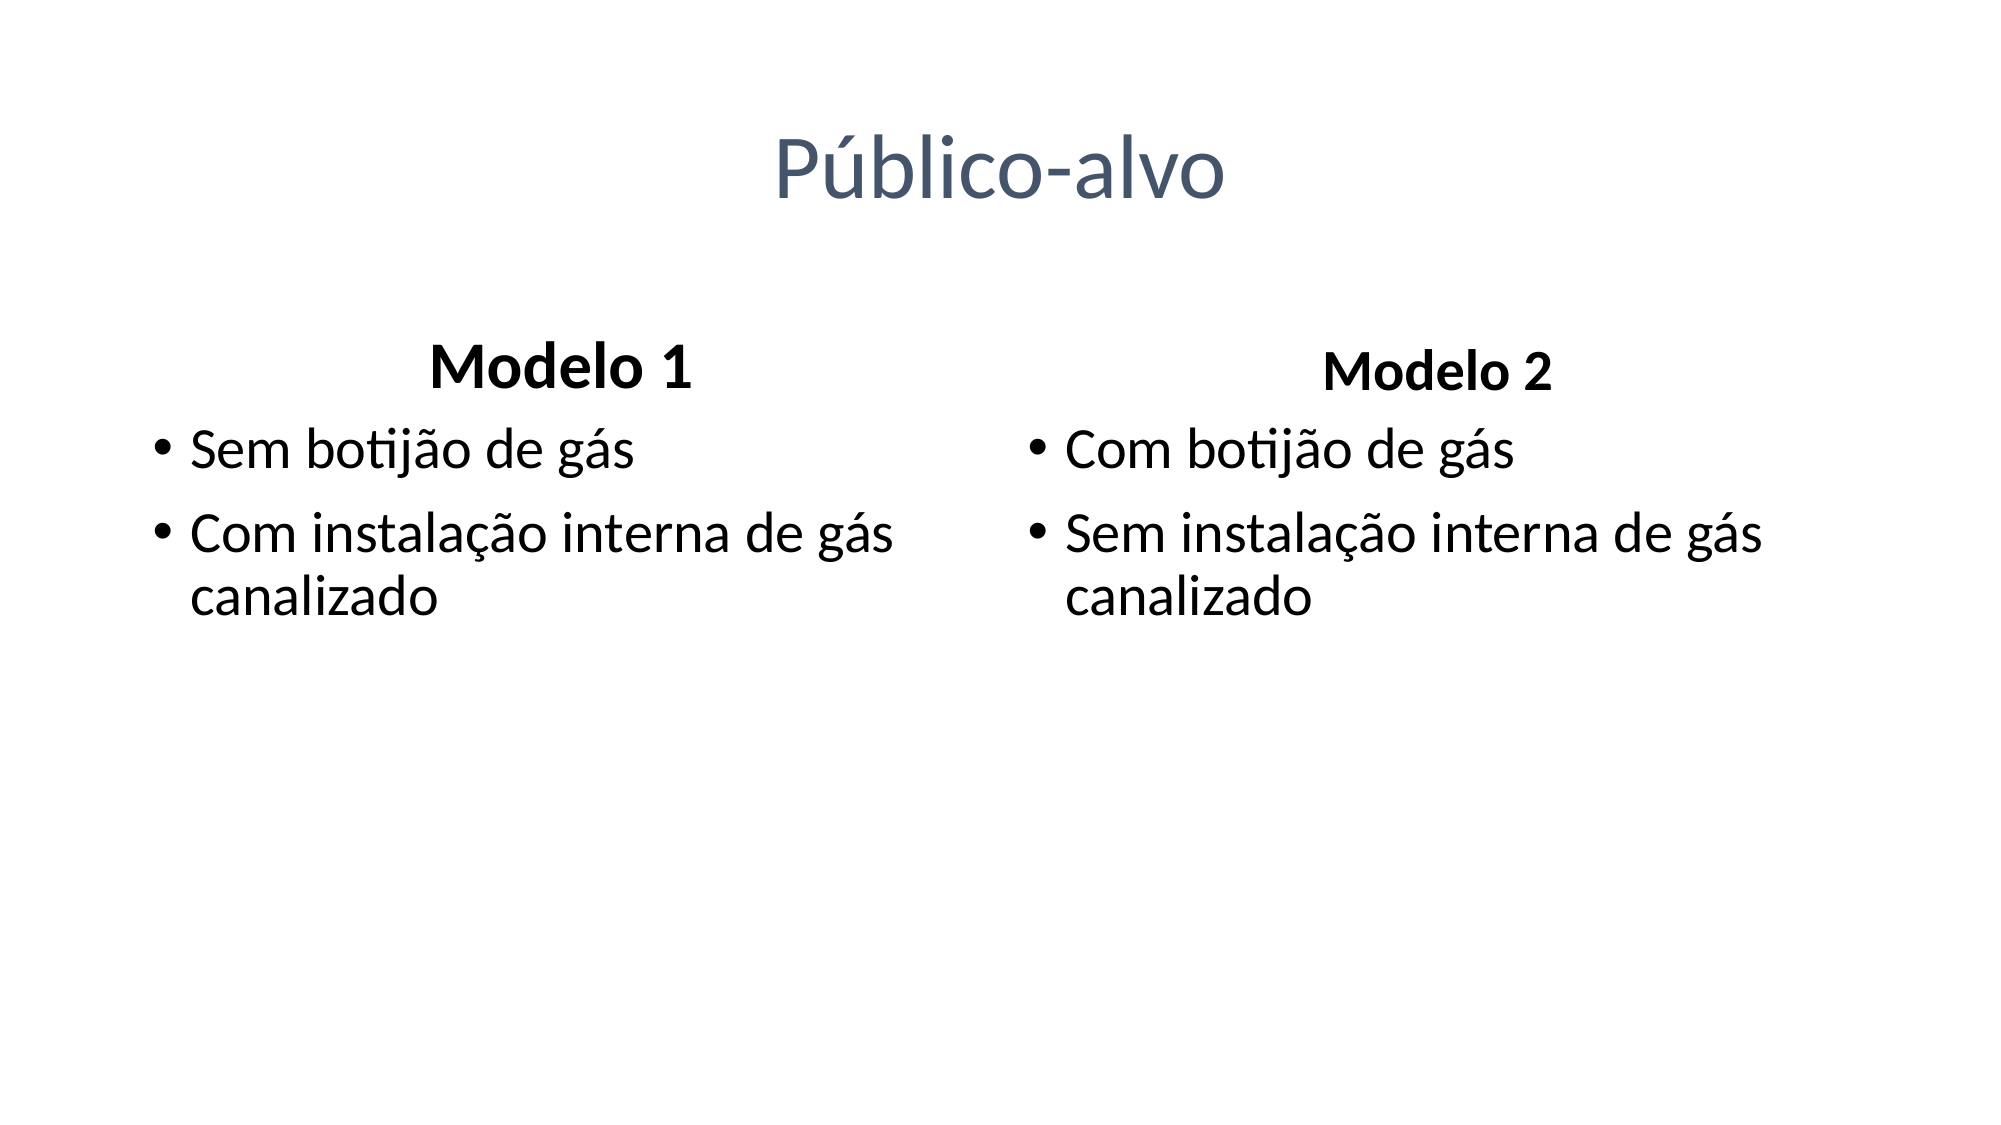

# Público-alvo
Modelo 1
Modelo 2
Sem botijão de gás
Com instalação interna de gás canalizado
Com botijão de gás
Sem instalação interna de gás canalizado